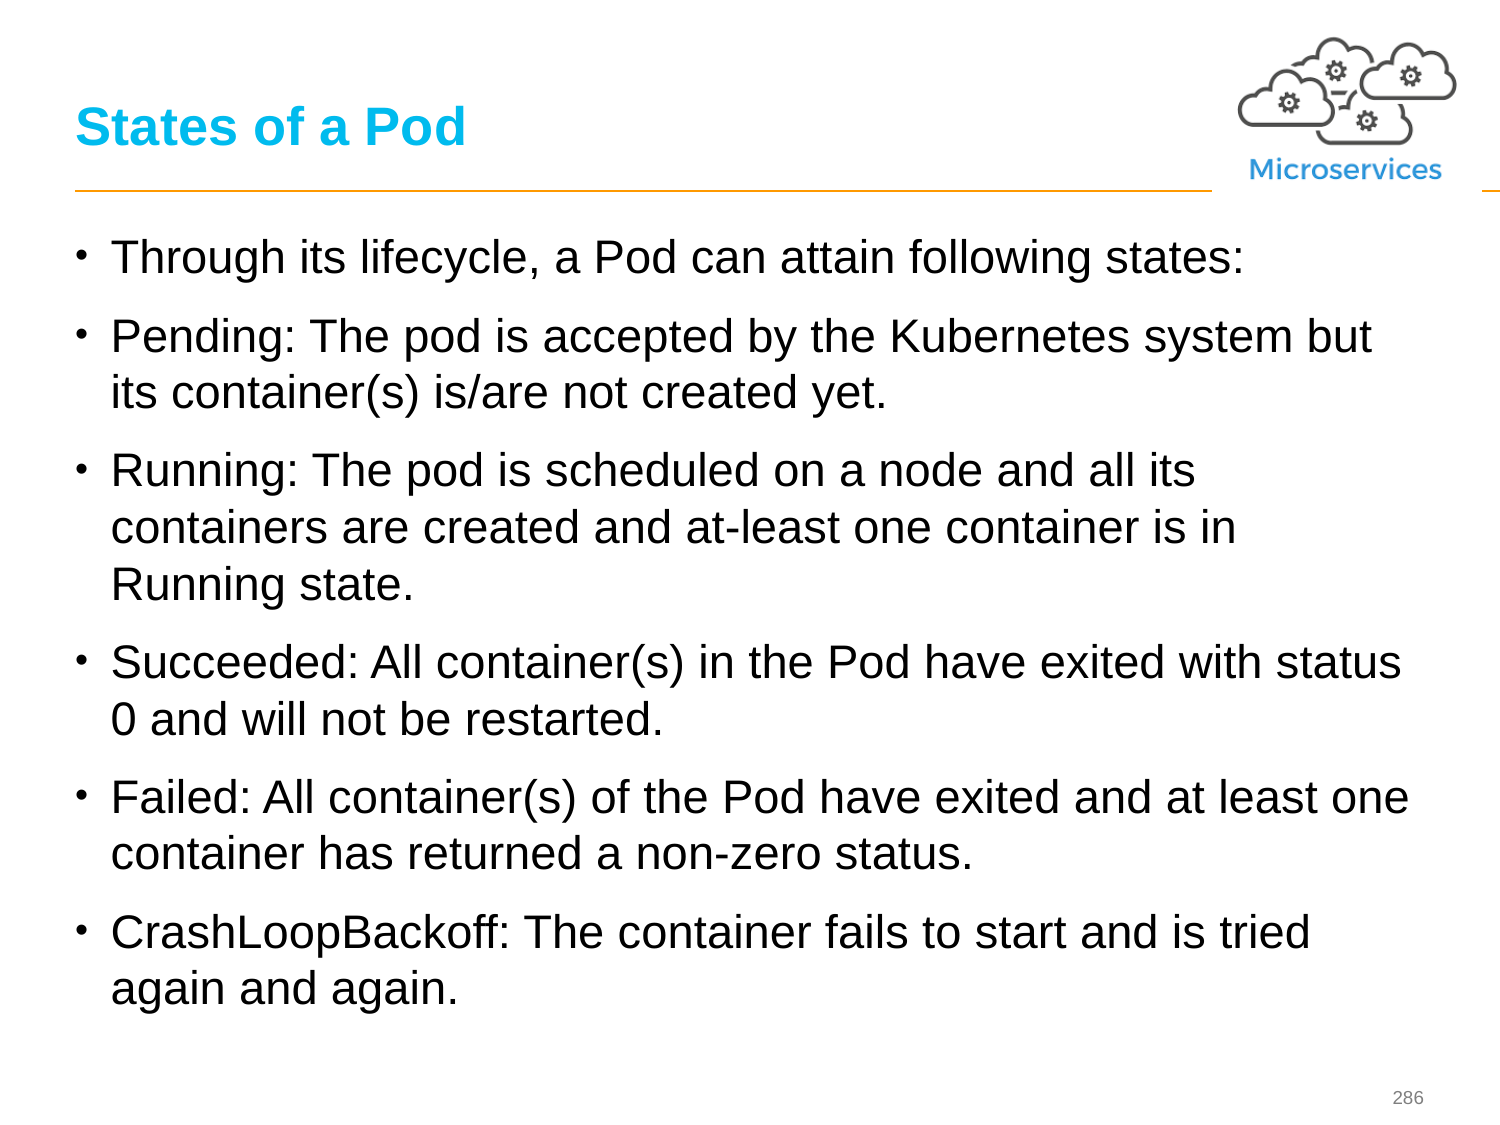

# States of a Pod
Through its lifecycle, a Pod can attain following states:
Pending: The pod is accepted by the Kubernetes system but its container(s) is/are not created yet.
Running: The pod is scheduled on a node and all its containers are created and at-least one container is in Running state.
Succeeded: All container(s) in the Pod have exited with status 0 and will not be restarted.
Failed: All container(s) of the Pod have exited and at least one container has returned a non-zero status.
CrashLoopBackoff: The container fails to start and is tried again and again.